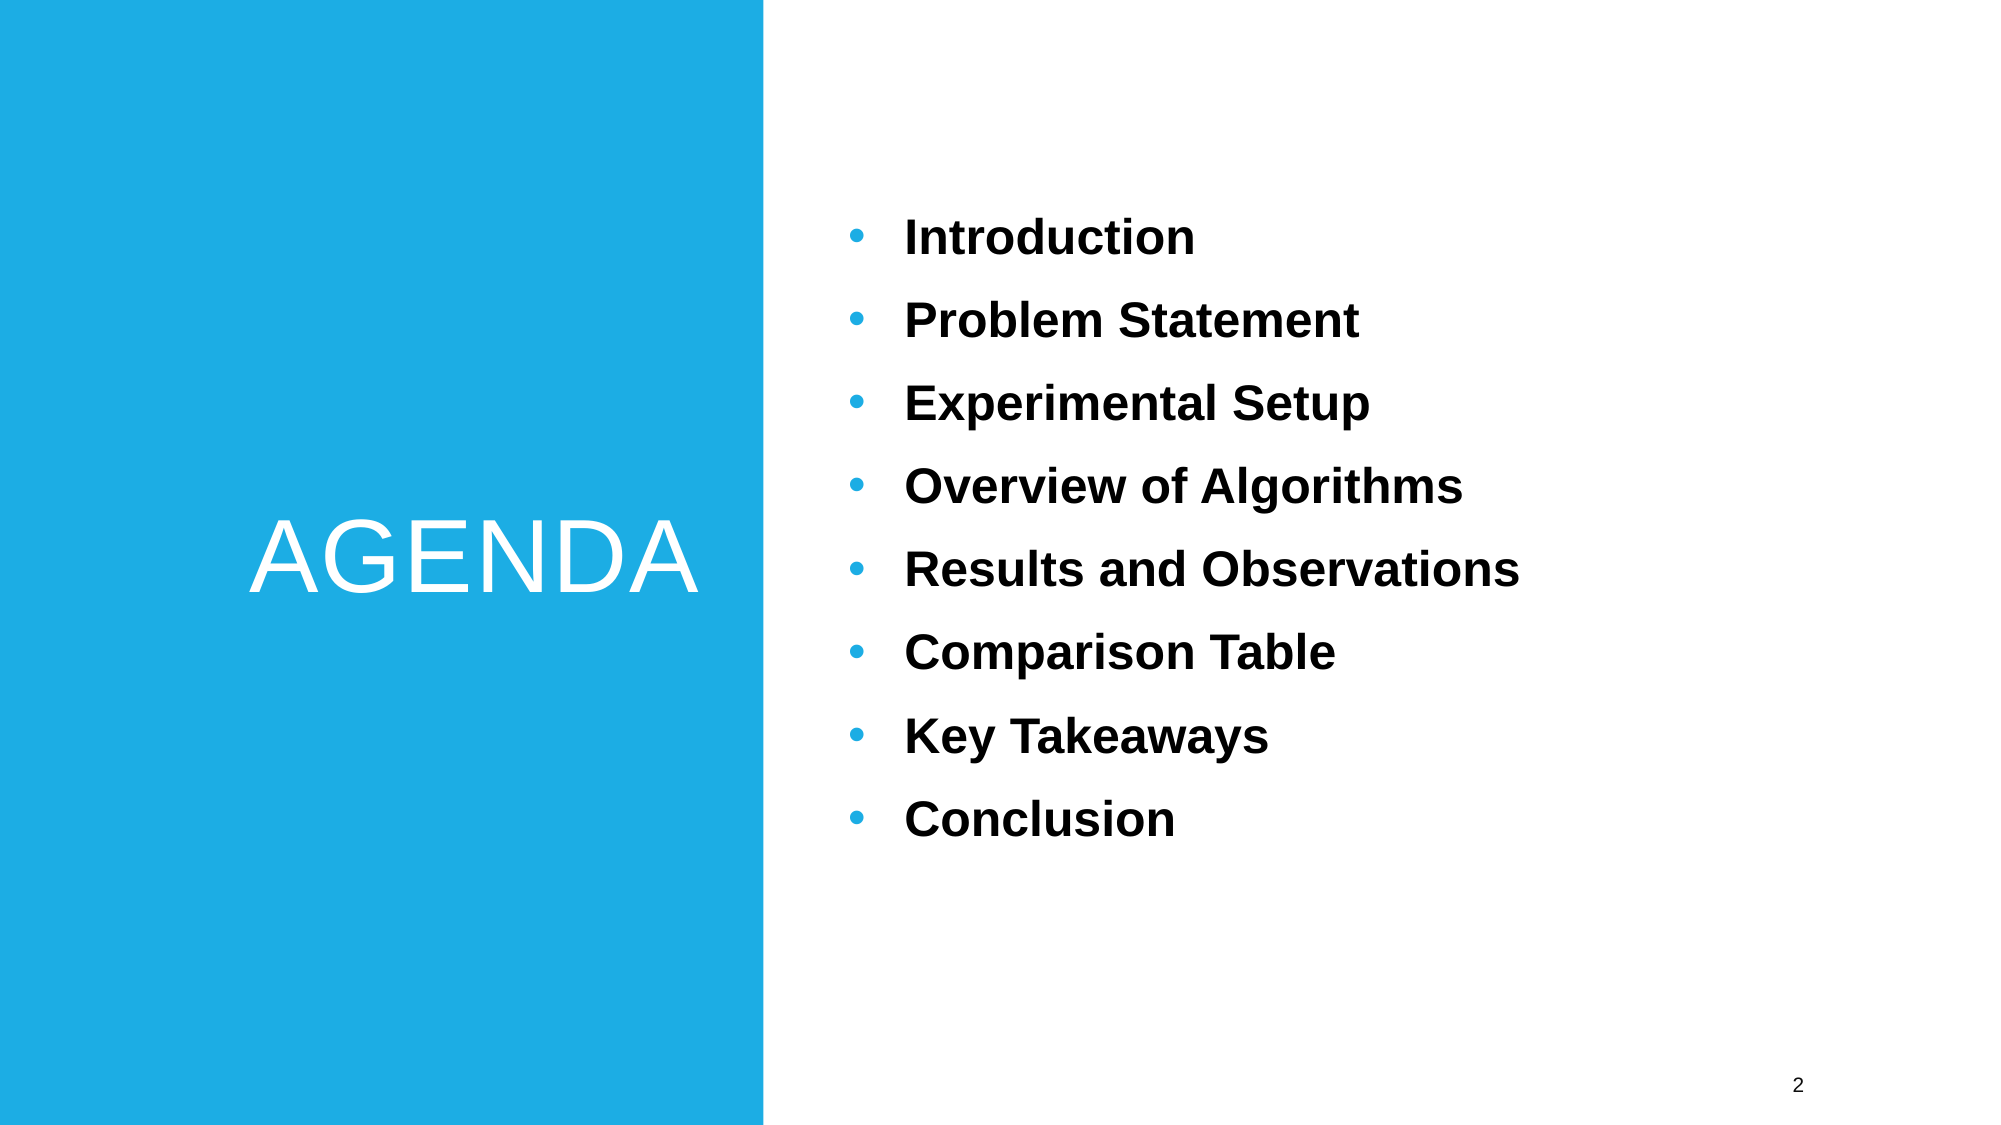

# Agenda
Introduction
Problem Statement
Experimental Setup
Overview of Algorithms
Results and Observations
Comparison Table
Key Takeaways
Conclusion

2